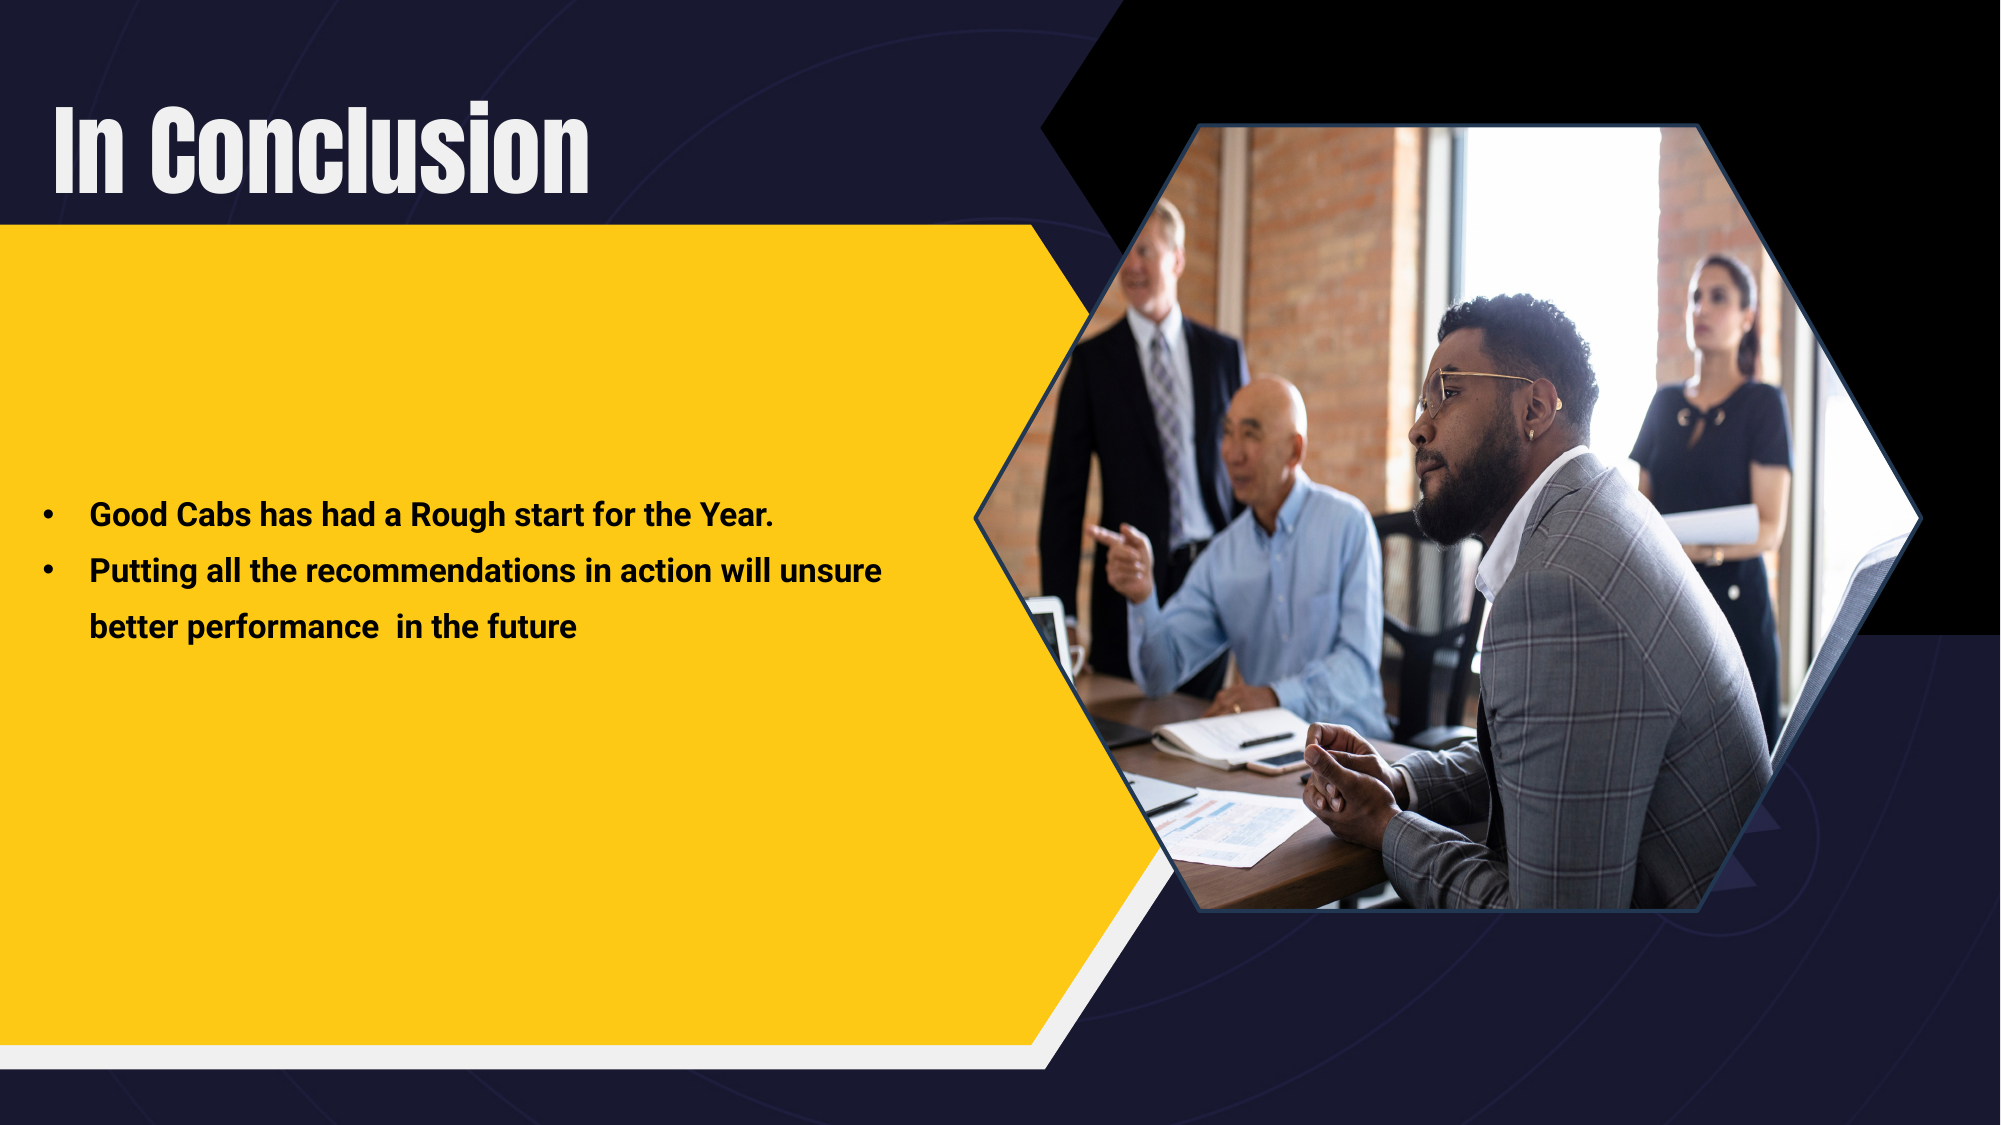

In Conclusion

Good Cabs has had a Rough start for the Year.
Putting all the recommendations in action will unsure better performance  in the future